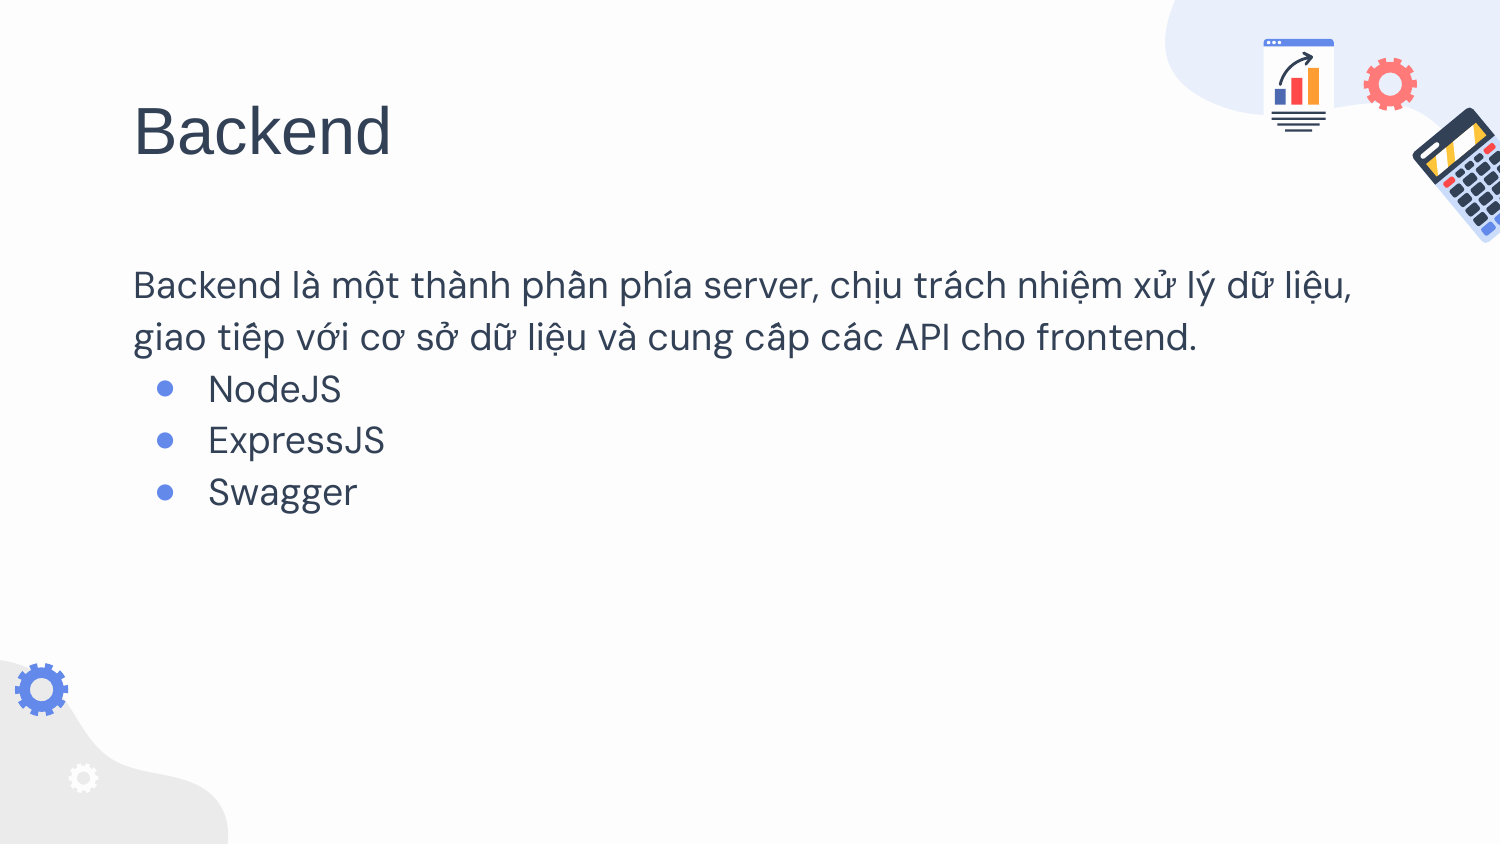

# Backend
Backend là một thành phần phía server, chịu trách nhiệm xử lý dữ liệu, giao tiếp với cơ sở dữ liệu và cung cấp các API cho frontend.
NodeJS
ExpressJS
Swagger